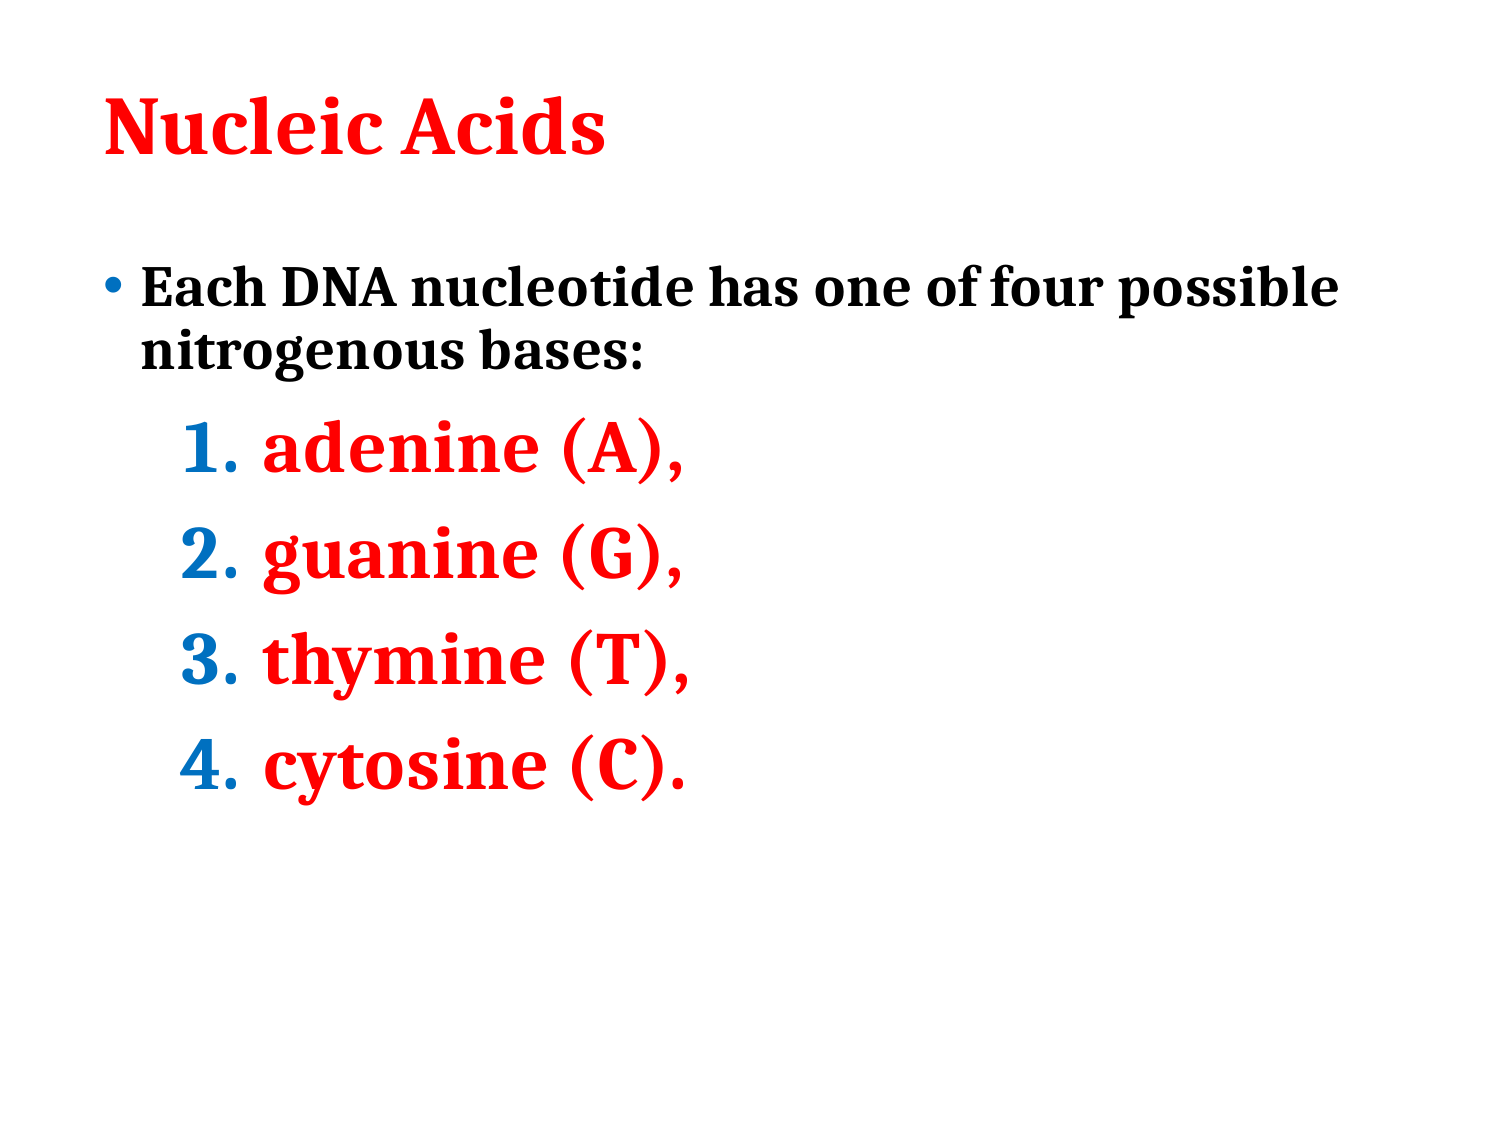

# Nucleic Acids
Each DNA nucleotide has one of four possible nitrogenous bases:
adenine (A),
guanine (G),
thymine (T),
cytosine (C).